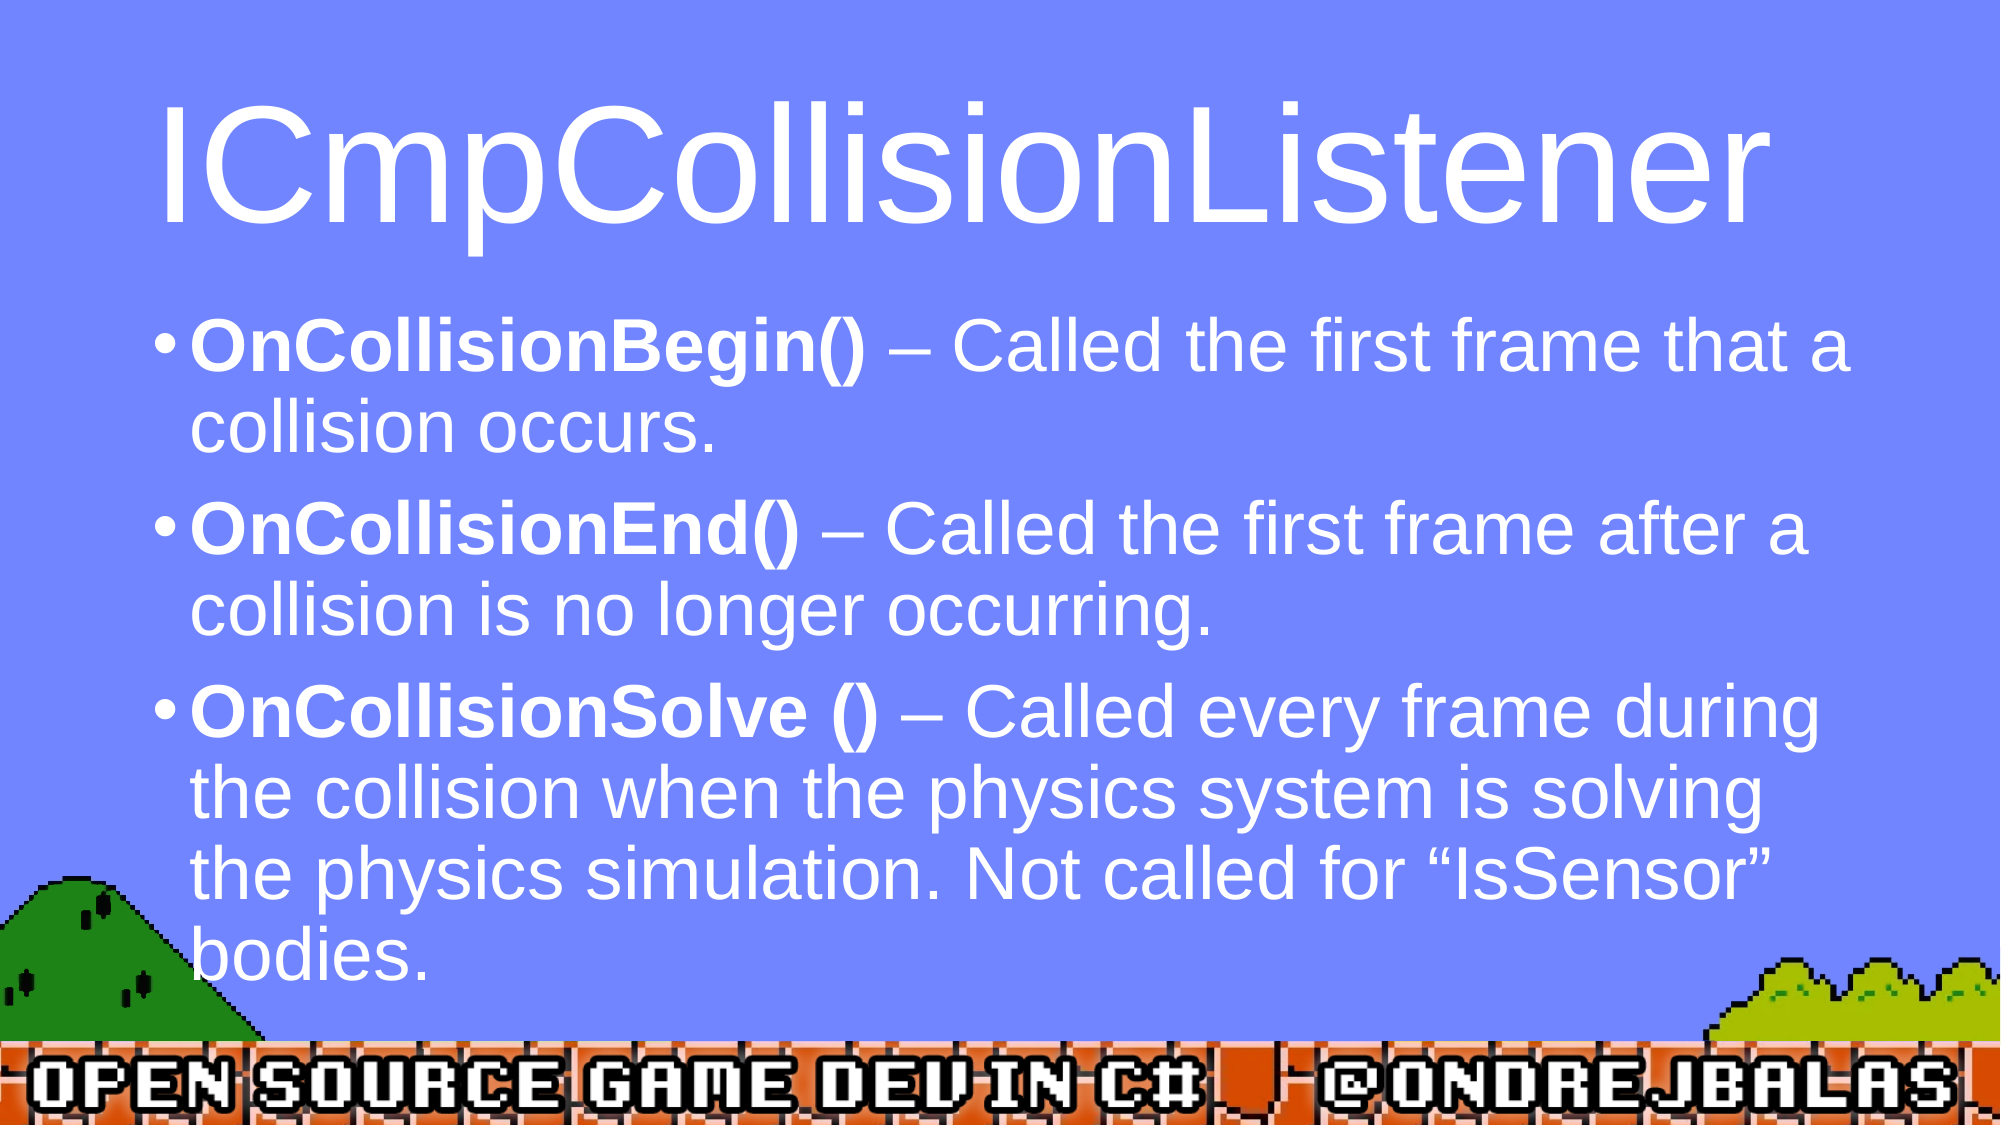

# ICmpCollisionListener
OnCollisionBegin() – Called the first frame that a collision occurs.
OnCollisionEnd() – Called the first frame after a collision is no longer occurring.
OnCollisionSolve () – Called every frame during the collision when the physics system is solving the physics simulation. Not called for “IsSensor” bodies.